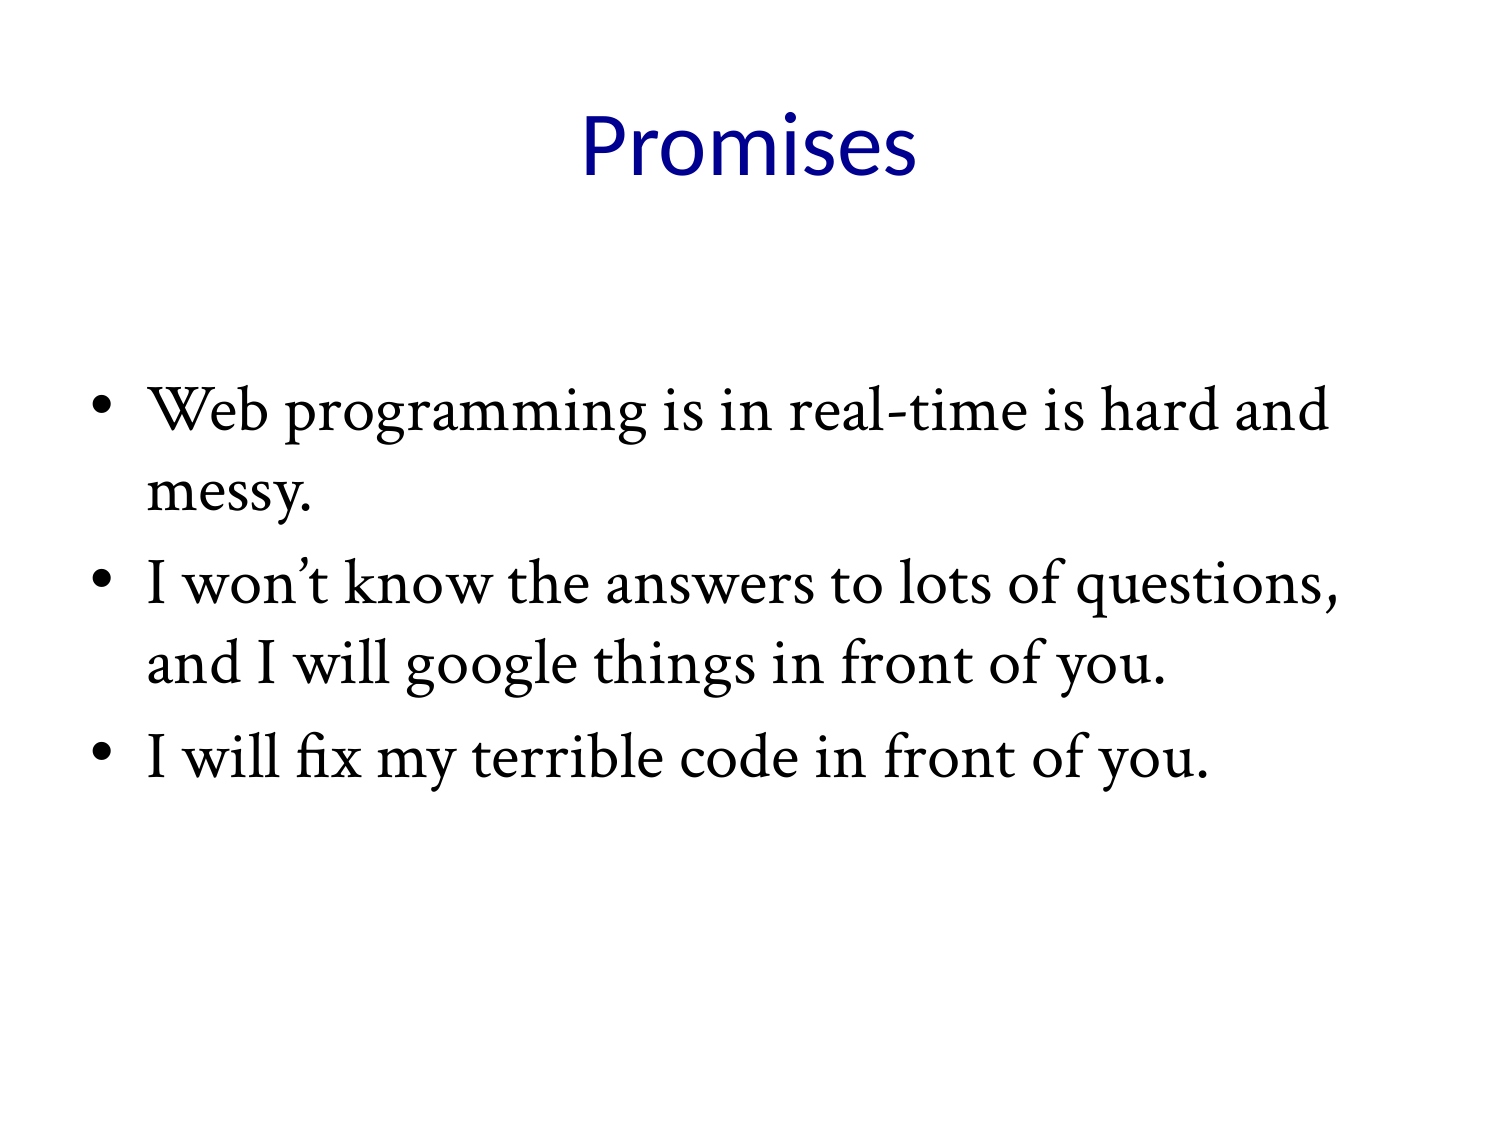

# Promises

Web programming is in real-time is hard and messy.
I won’t know the answers to lots of questions, and I will google things in front of you.
I will fix my terrible code in front of you.